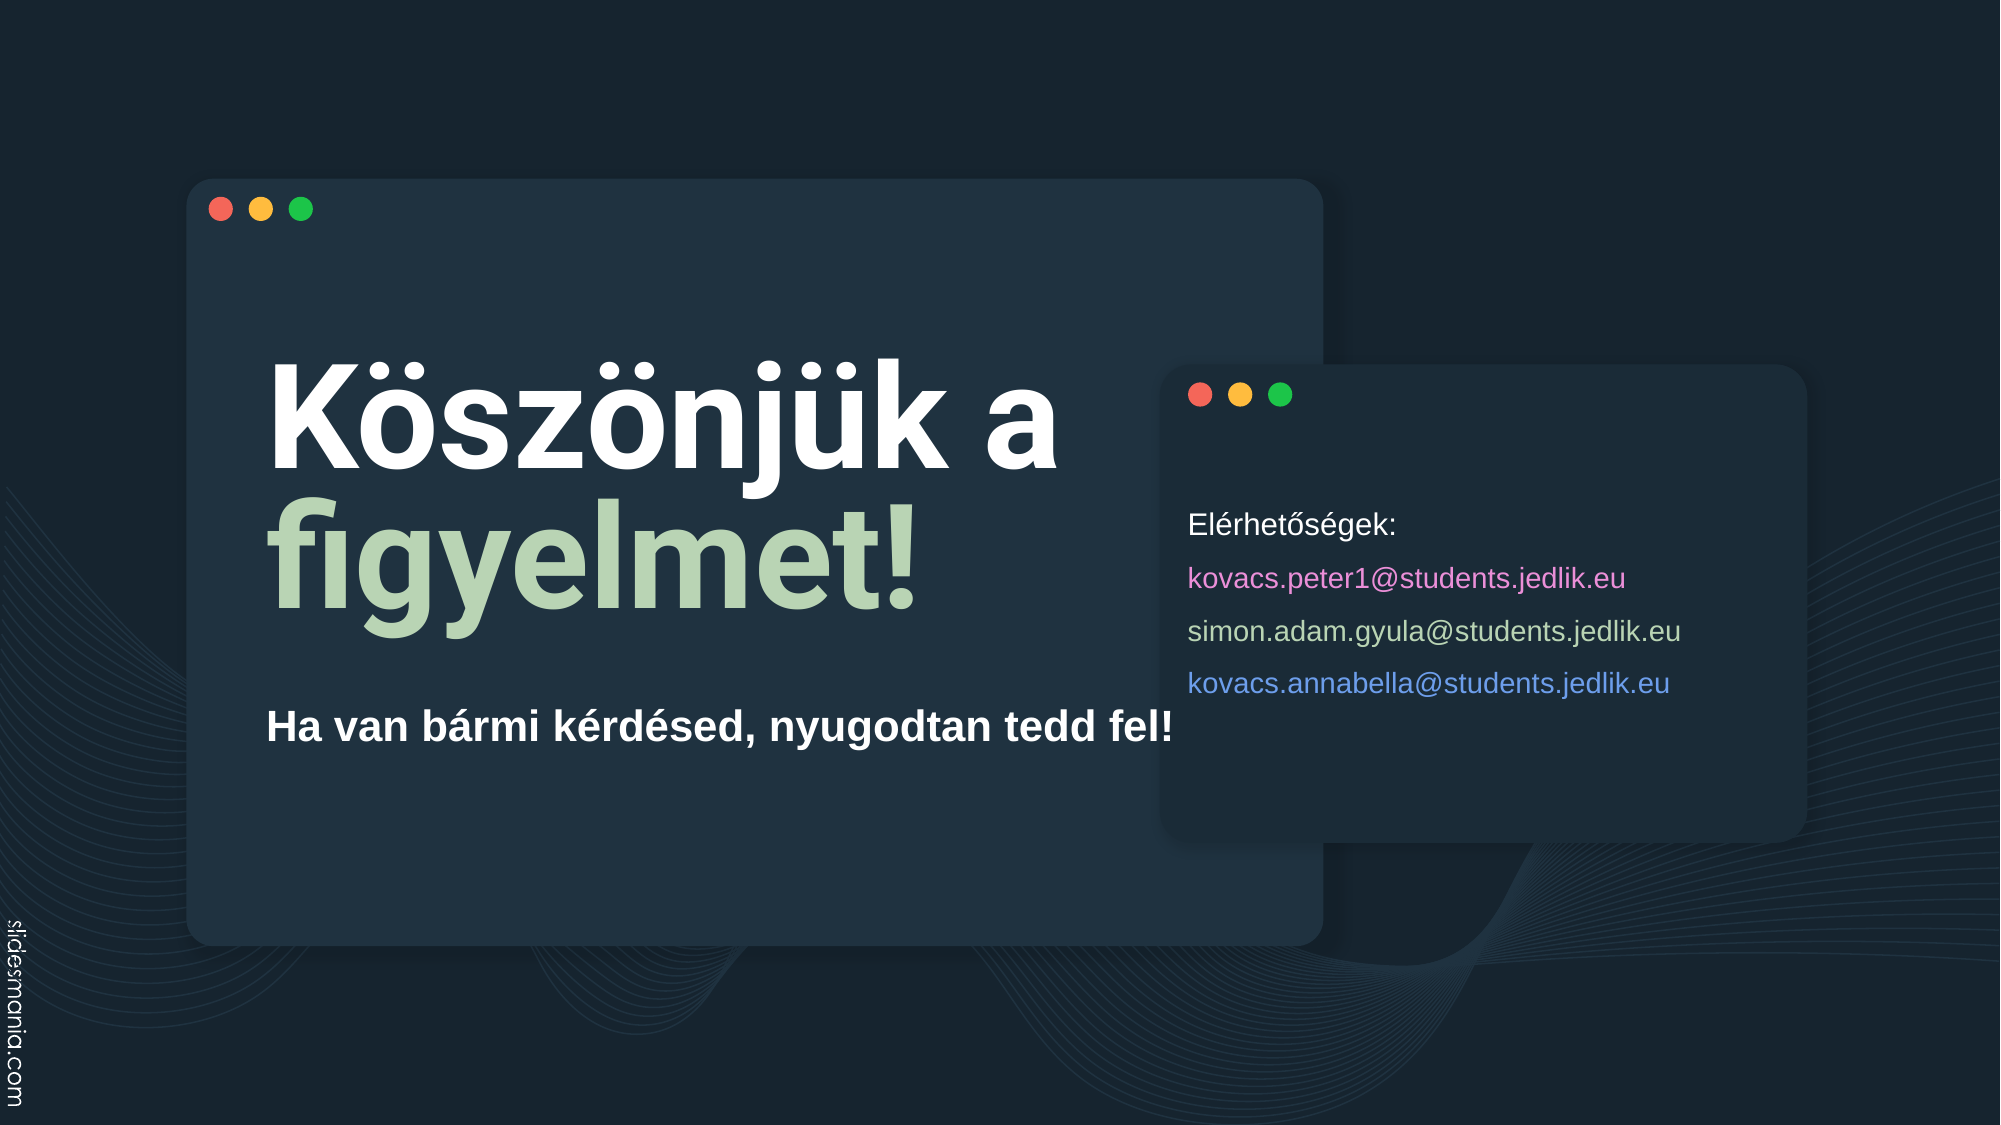

# Köszönjük a figyelmet!
Elérhetőségek:
kovacs.peter1@students.jedlik.eu
simon.adam.gyula@students.jedlik.eu
kovacs.annabella@students.jedlik.eu

Ha van bármi kérdésed, nyugodtan tedd fel!